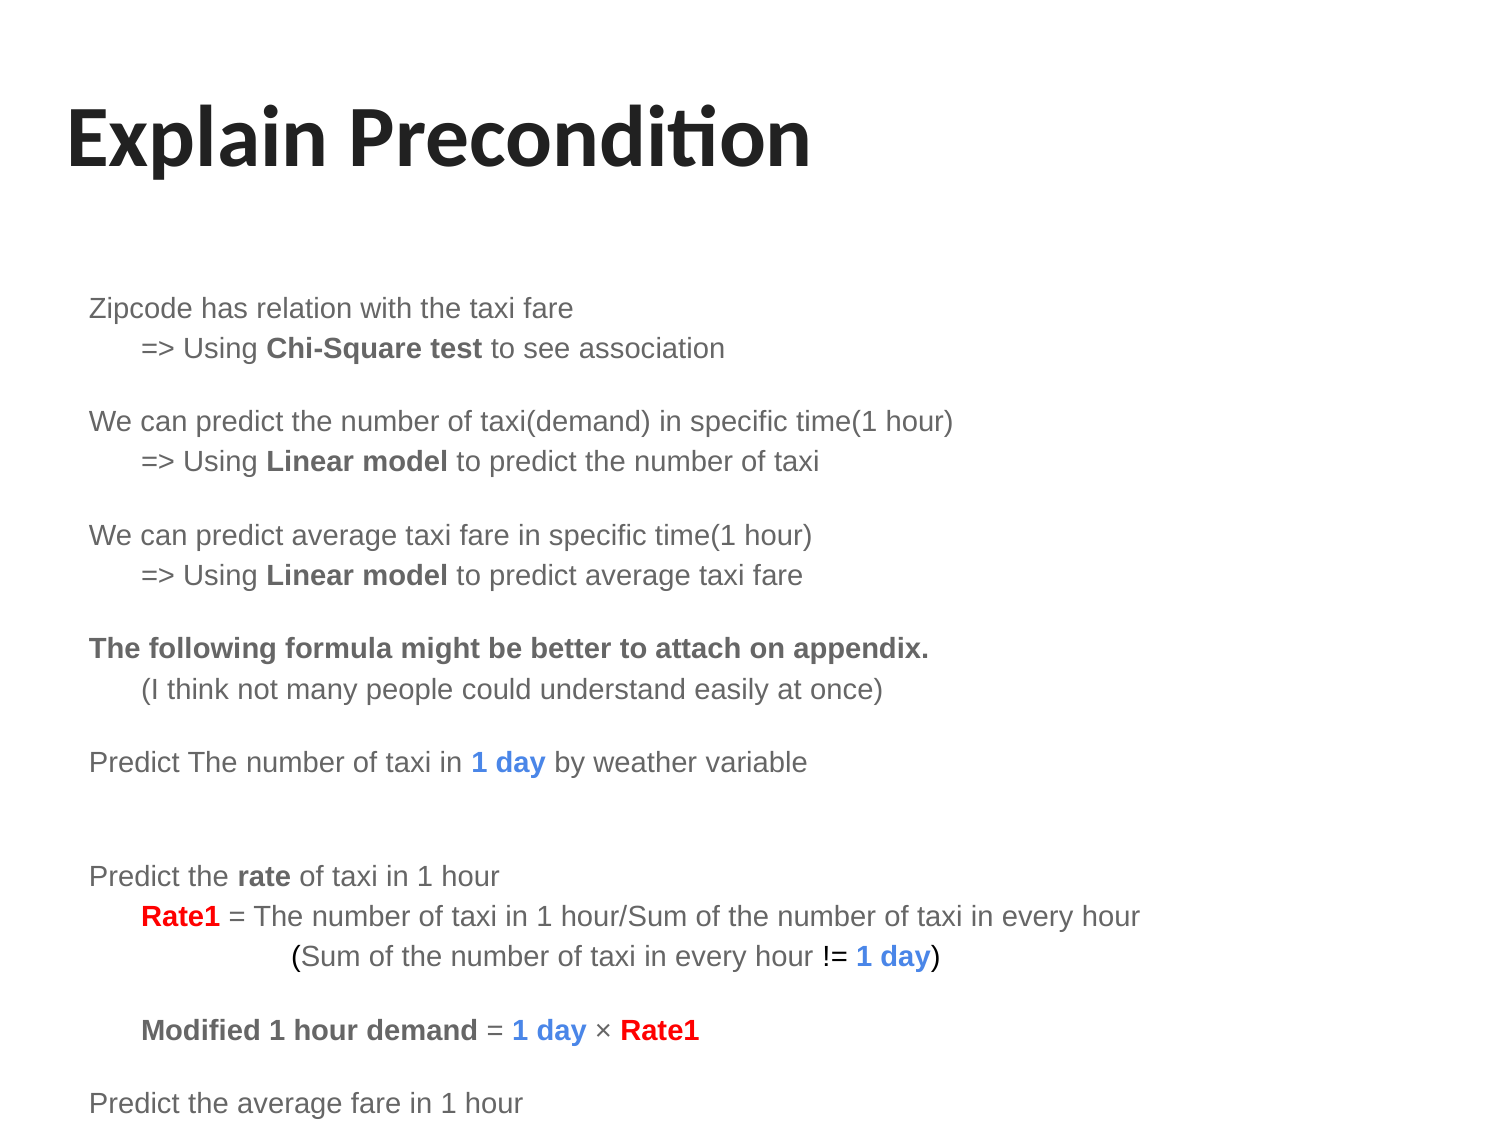

# Explain Precondition
Zipcode has relation with the taxi fare
=> Using Chi-Square test to see association
We can predict the number of taxi(demand) in specific time(1 hour)
=> Using Linear model to predict the number of taxi
We can predict average taxi fare in specific time(1 hour)
=> Using Linear model to predict average taxi fare
The following formula might be better to attach on appendix.
(I think not many people could understand easily at once)
Predict The number of taxi in 1 day by weather variable
Predict the rate of taxi in 1 hour
Rate1 = The number of taxi in 1 hour/Sum of the number of taxi in every hour
	(Sum of the number of taxi in every hour != 1 day)
	Modified 1 hour demand = 1 day × Rate1
Predict the average fare in 1 hour
Rate2 = Average fare in 1 hour / average fare in total sample data
Modified Average fare in one Zipcode = Average fare in one Zipcode × Rate2